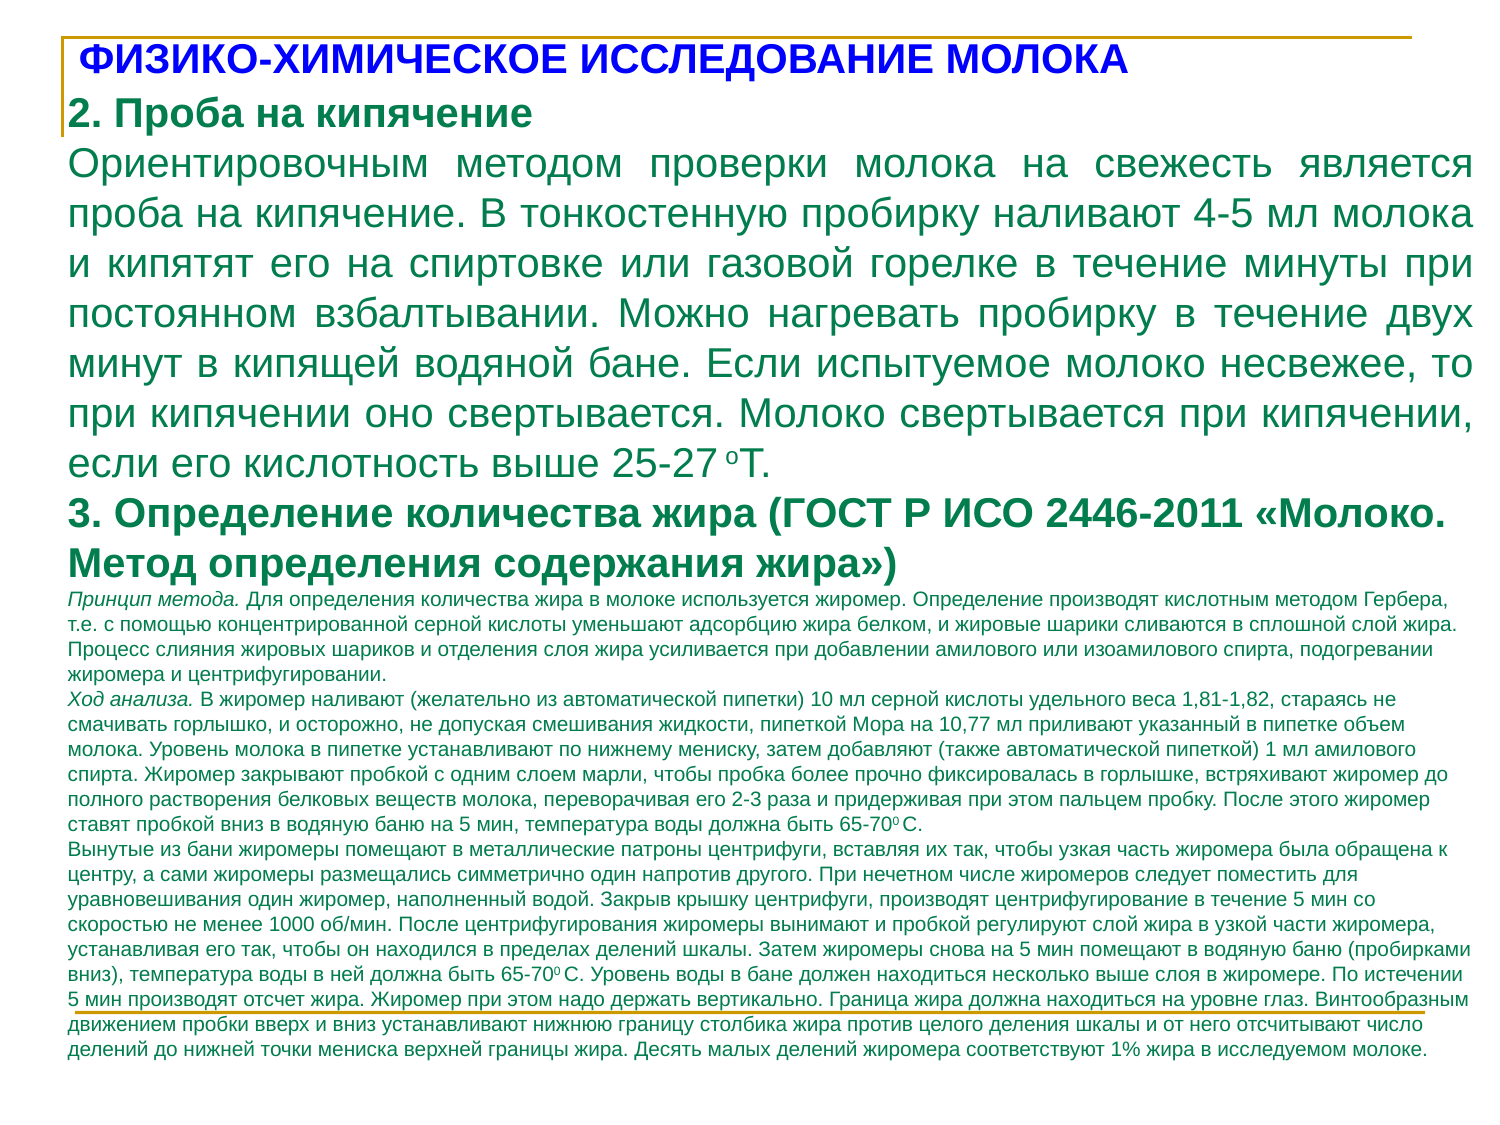

ФИЗИКО-ХИМИЧЕСКОЕ ИССЛЕДОВАНИЕ МОЛОКА
2. Проба на кипячение
Ориентировочным методом проверки молока на свежесть является проба на кипячение. В тонкостенную пробирку наливают 4-5 мл молока и кипятят его на спиртовке или газовой горелке в течение минуты при постоянном взбалтывании. Можно нагревать пробирку в течение двух минут в кипящей водяной бане. Если испытуемое молоко несвежее, то при кипячении оно свертывается. Молоко свертывается при кипячении, если его кислотность выше 25-27 оТ.
3. Определение количества жира (ГОСТ Р ИСО 2446-2011 «Молоко. Метод определения содержания жира»)
Принцип метода. Для определения количества жира в молоке используется жиромер. Определение производят кислотным методом Гербера, т.е. с помощью концентрированной серной кислоты уменьшают адсорбцию жира белком, и жировые шарики сливаются в сплошной слой жира. Процесс слияния жировых шариков и отделения слоя жира усиливается при добавлении амилового или изоамилового спирта, подогревании жиромера и центрифугировании.
Ход анализа. В жиромер наливают (желательно из автоматической пипетки) 10 мл серной кислоты удельного веса 1,81-1,82, стараясь не смачивать горлышко, и осторожно, не допуская смешивания жидкости, пипеткой Мора на 10,77 мл приливают указанный в пипетке объем молока. Уровень молока в пипетке устанавливают по нижнему мениску, затем добавляют (также автоматической пипеткой) 1 мл амилового спирта. Жиромер закрывают пробкой с одним слоем марли, чтобы пробка более прочно фиксировалась в горлышке, встряхивают жиромер до полного растворения белковых веществ молока, переворачивая его 2-3 раза и придерживая при этом пальцем пробку. После этого жиромер ставят пробкой вниз в водяную баню на 5 мин, температура воды должна быть 65-700 С.
Вынутые из бани жиромеры помещают в металлические патроны центрифуги, вставляя их так, чтобы узкая часть жиромера была обращена к центру, а сами жиромеры размещались симметрично один напротив другого. При нечетном числе жиромеров следует поместить для уравновешивания один жиромер, наполненный водой. Закрыв крышку центрифуги, производят центрифугирование в течение 5 мин со скоростью не менее 1000 об/мин. После центрифугирования жиромеры вынимают и пробкой регулируют слой жира в узкой части жиромера, устанавливая его так, чтобы он находился в пределах делений шкалы. Затем жиромеры снова на 5 мин помещают в водяную баню (пробирками вниз), температура воды в ней должна быть 65-700 С. Уровень воды в бане должен находиться несколько выше слоя в жиромере. По истечении 5 мин производят отсчет жира. Жиромер при этом надо держать вертикально. Граница жира должна находиться на уровне глаз. Винтообразным движением пробки вверх и вниз устанавливают нижнюю границу столбика жира против целого деления шкалы и от него отсчитывают число делений до нижней точки мениска верхней границы жира. Десять малых делений жиромера соответствуют 1% жира в исследуемом молоке.